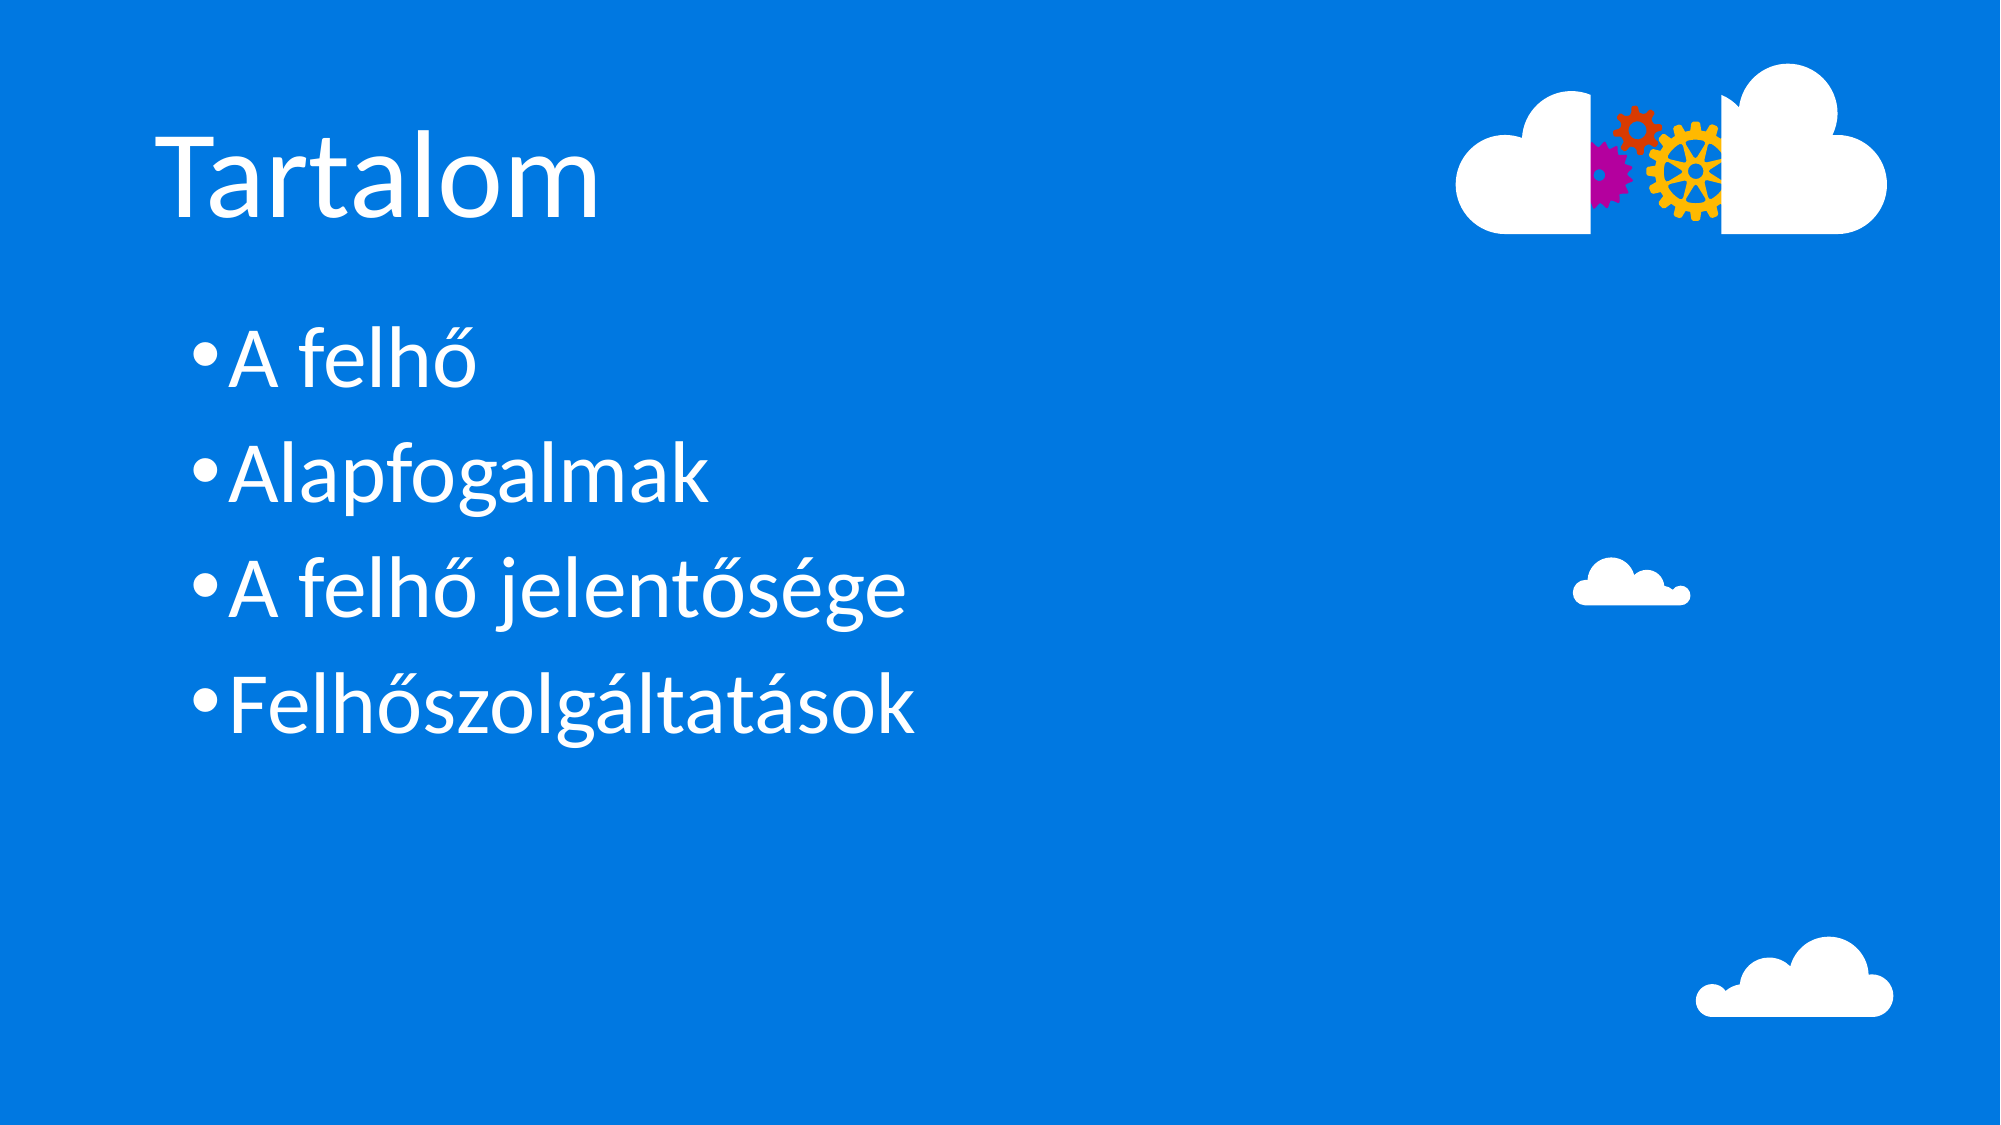

A felhő
Alapfogalmak
A felhő jelentősége
Felhőszolgáltatások